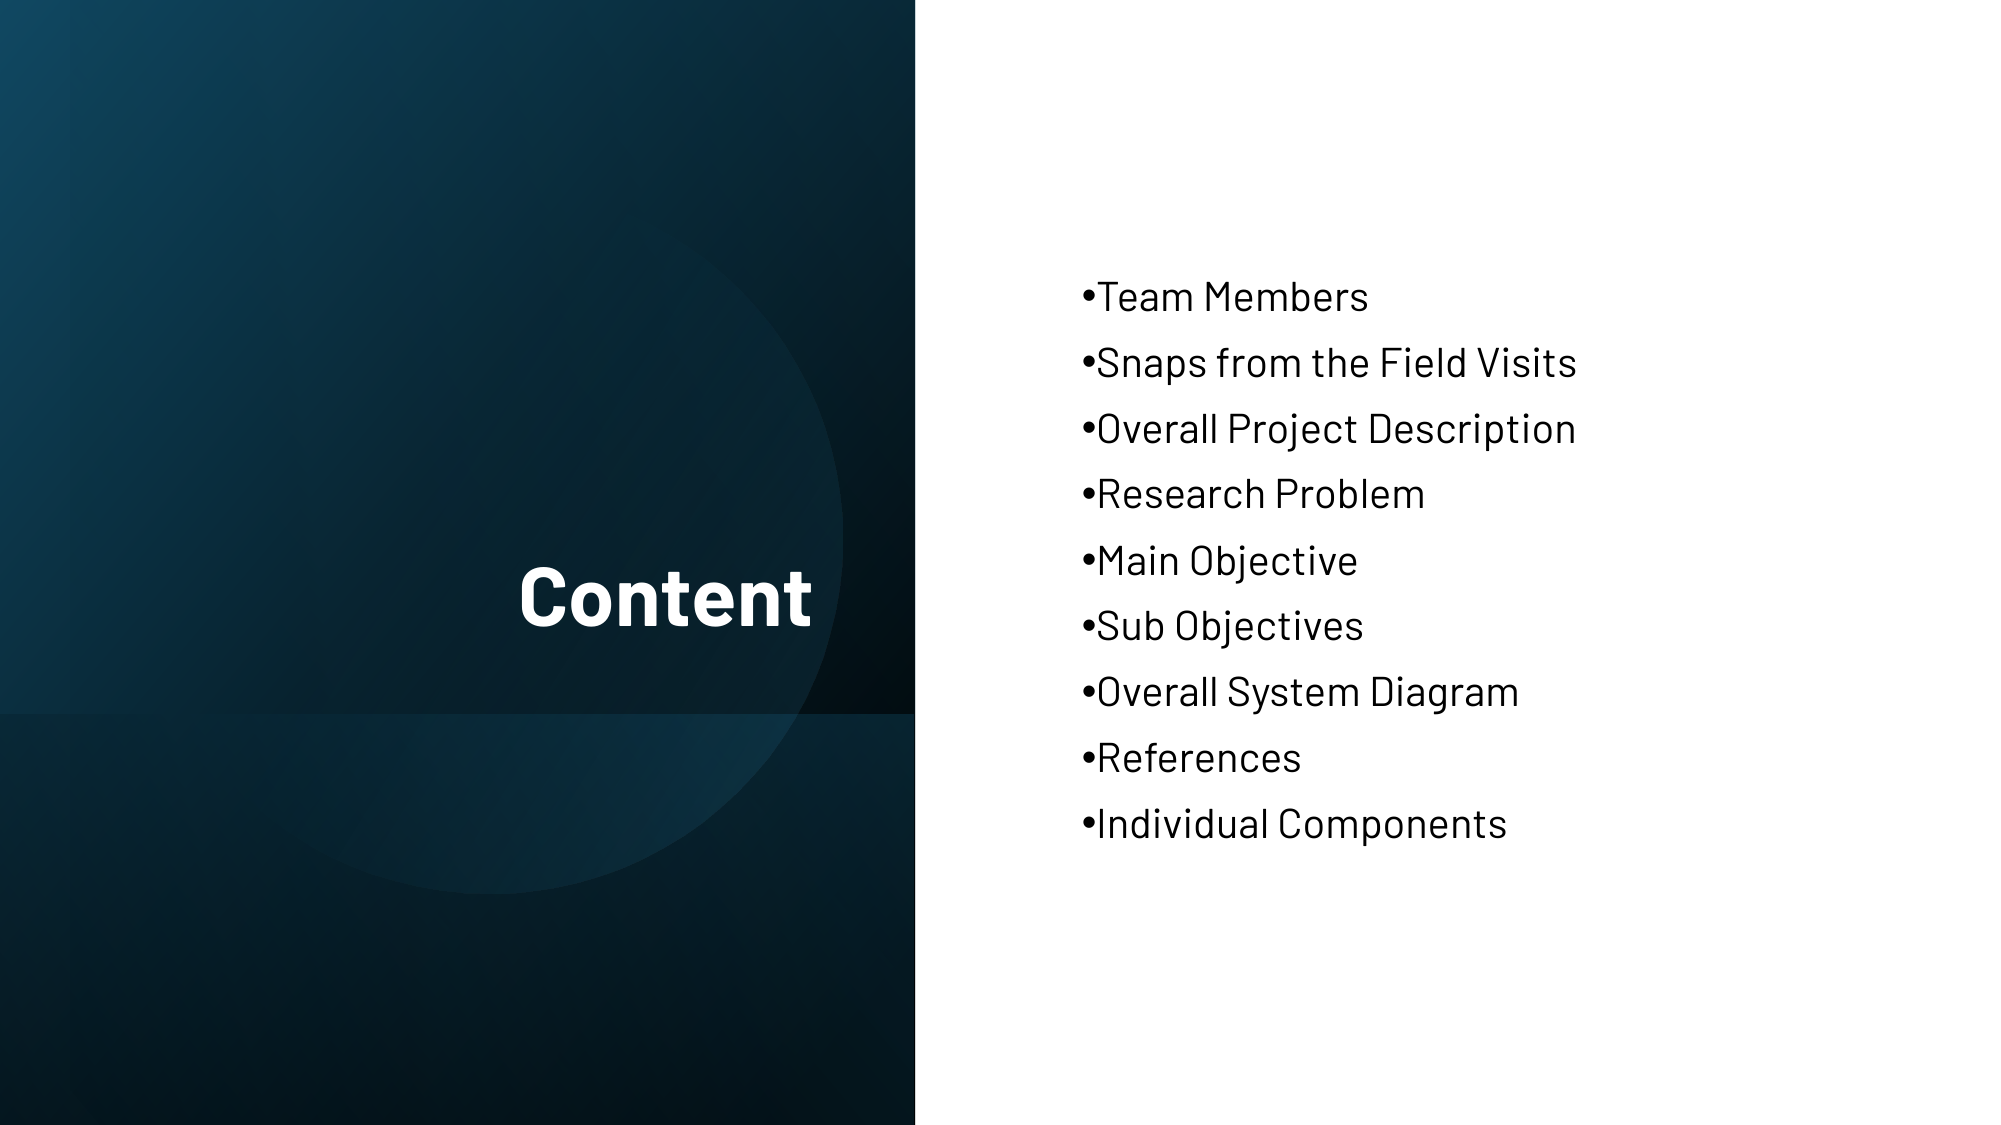

# Content

Team Members
Snaps from the Field Visits
Overall Project Description
Research Problem
Main Objective
Sub Objectives
Overall System Diagram
References
Individual Components